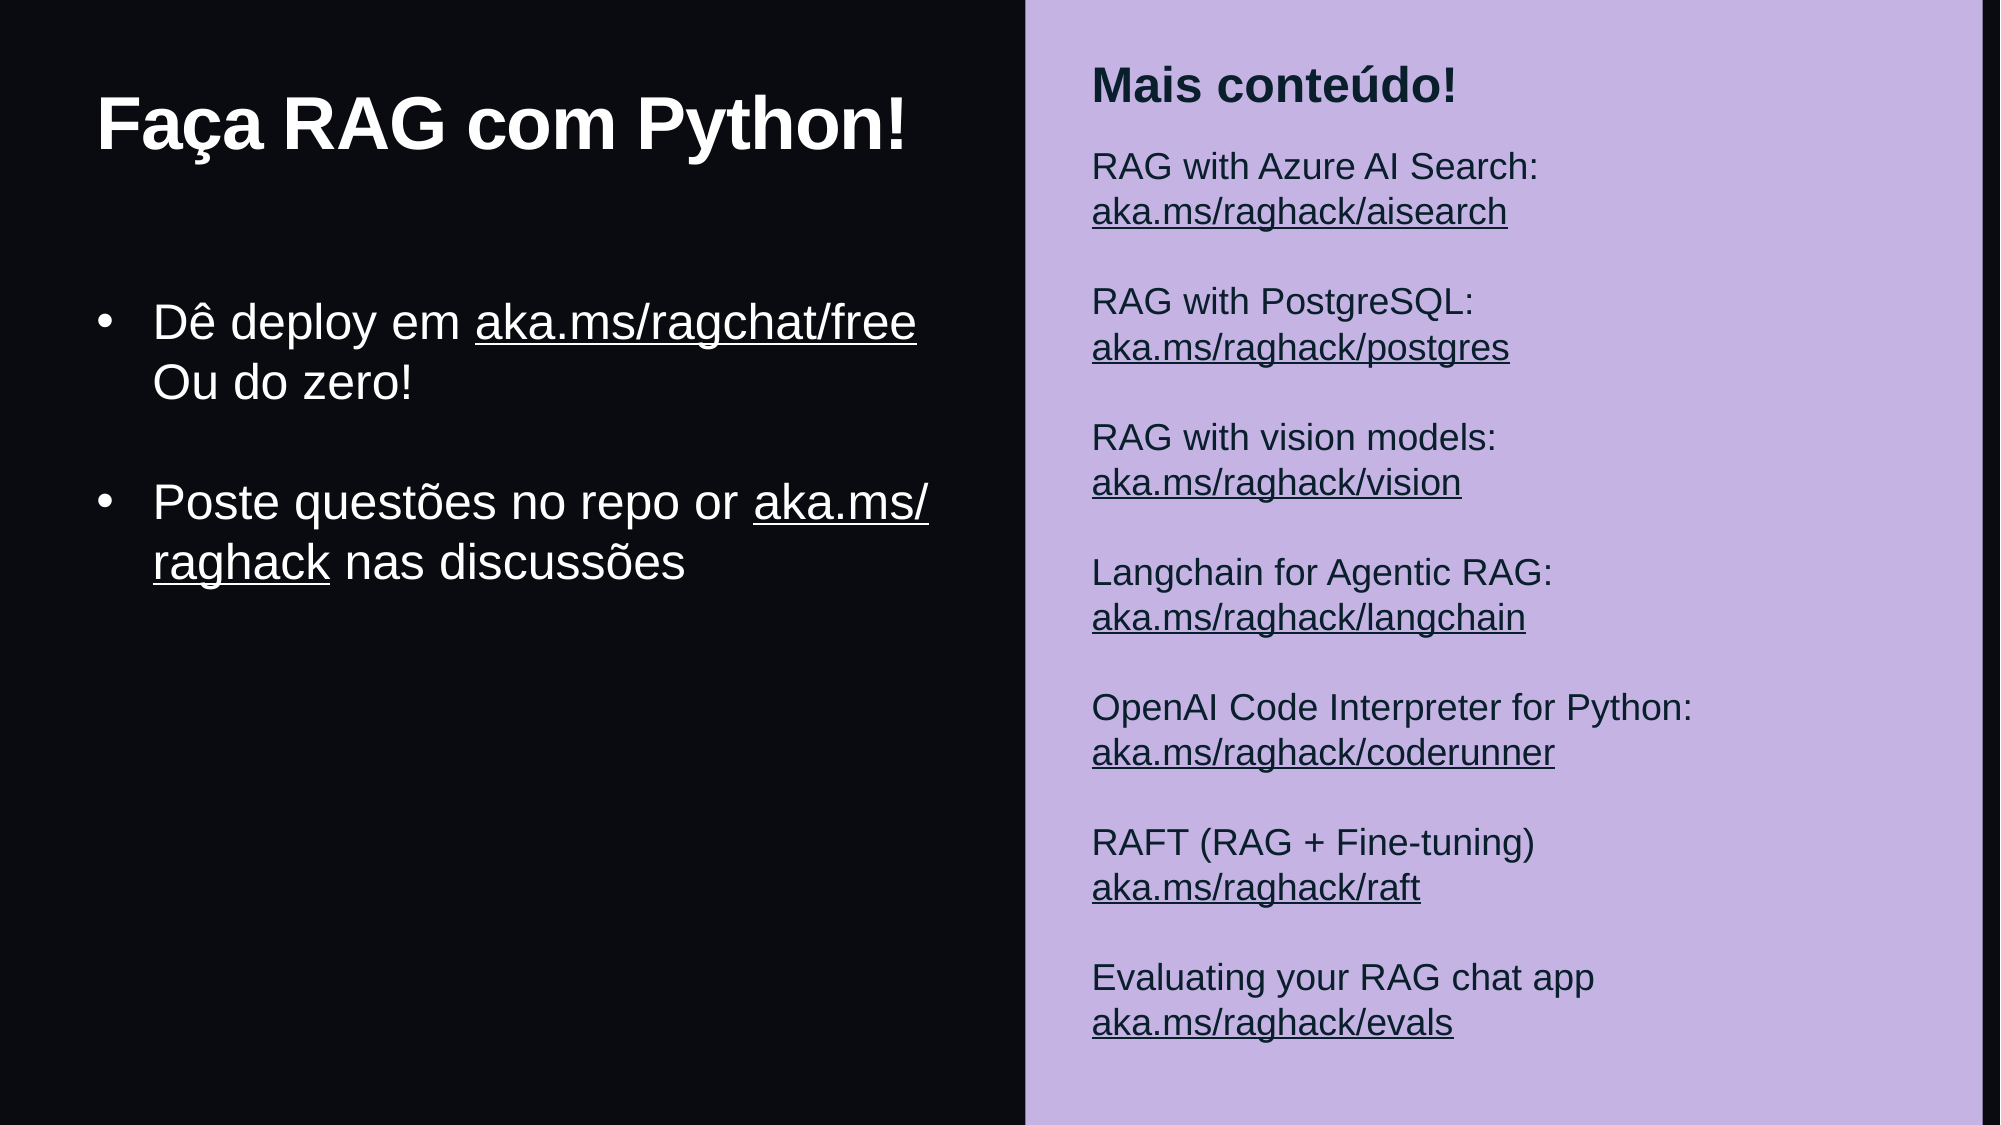

Mais conteúdo!
# Faça RAG com Python!
RAG with Azure AI Search:
aka.ms/raghack/aisearch

RAG with PostgreSQL:
aka.ms/raghack/postgres

RAG with vision models:
aka.ms/raghack/vision

Langchain for Agentic RAG:
aka.ms/raghack/langchain

OpenAI Code Interpreter for Python:
aka.ms/raghack/coderunner

RAFT (RAG + Fine-tuning)
aka.ms/raghack/raft

Evaluating your RAG chat app
aka.ms/raghack/evals
Dê deploy em aka.ms/ragchat/free
    Ou do zero!

Poste questões no repo or aka.ms/raghack nas discussões